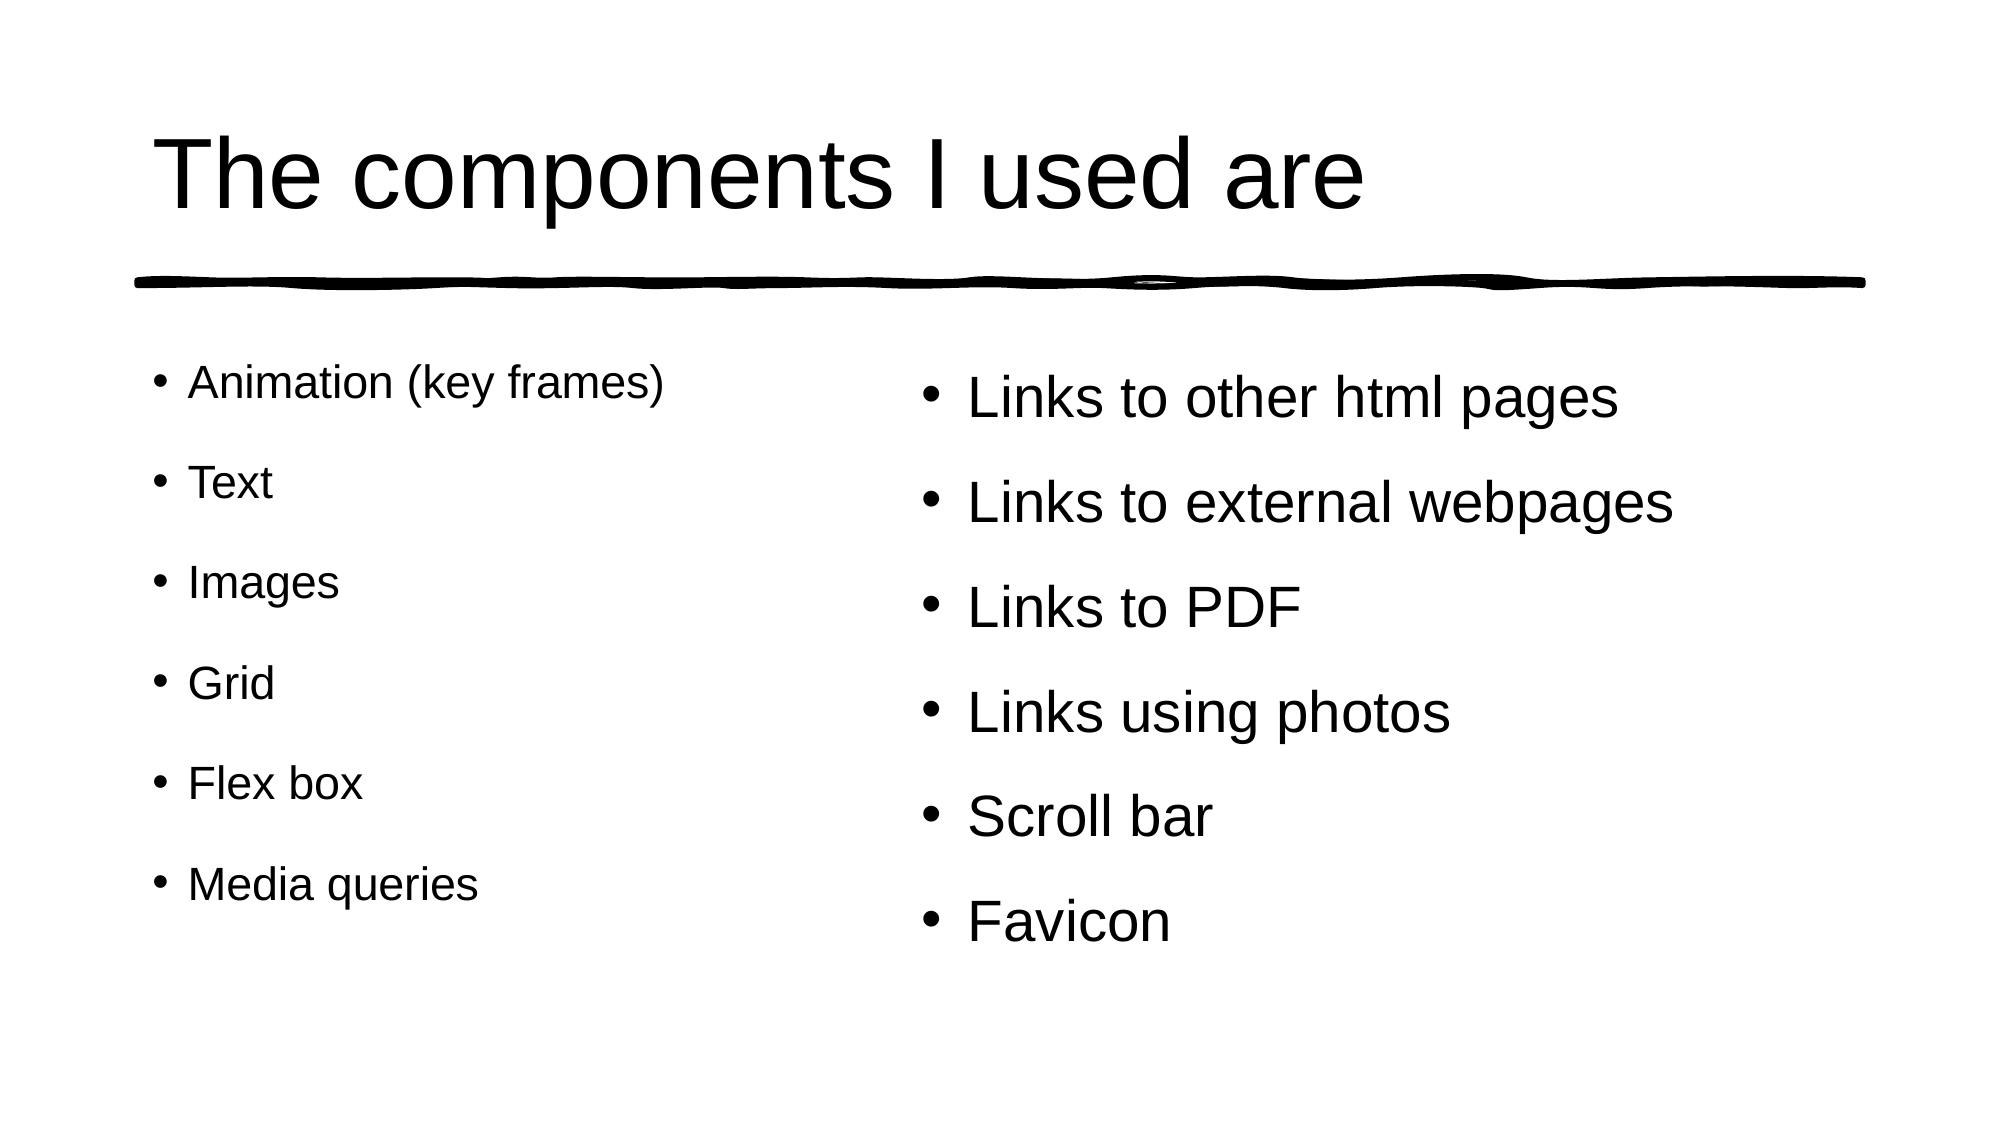

# The components I used are
Animation (key frames)
Text
Images
Grid
Flex box
Media queries
Links to other html pages
Links to external webpages
Links to PDF
Links using photos
Scroll bar
Favicon